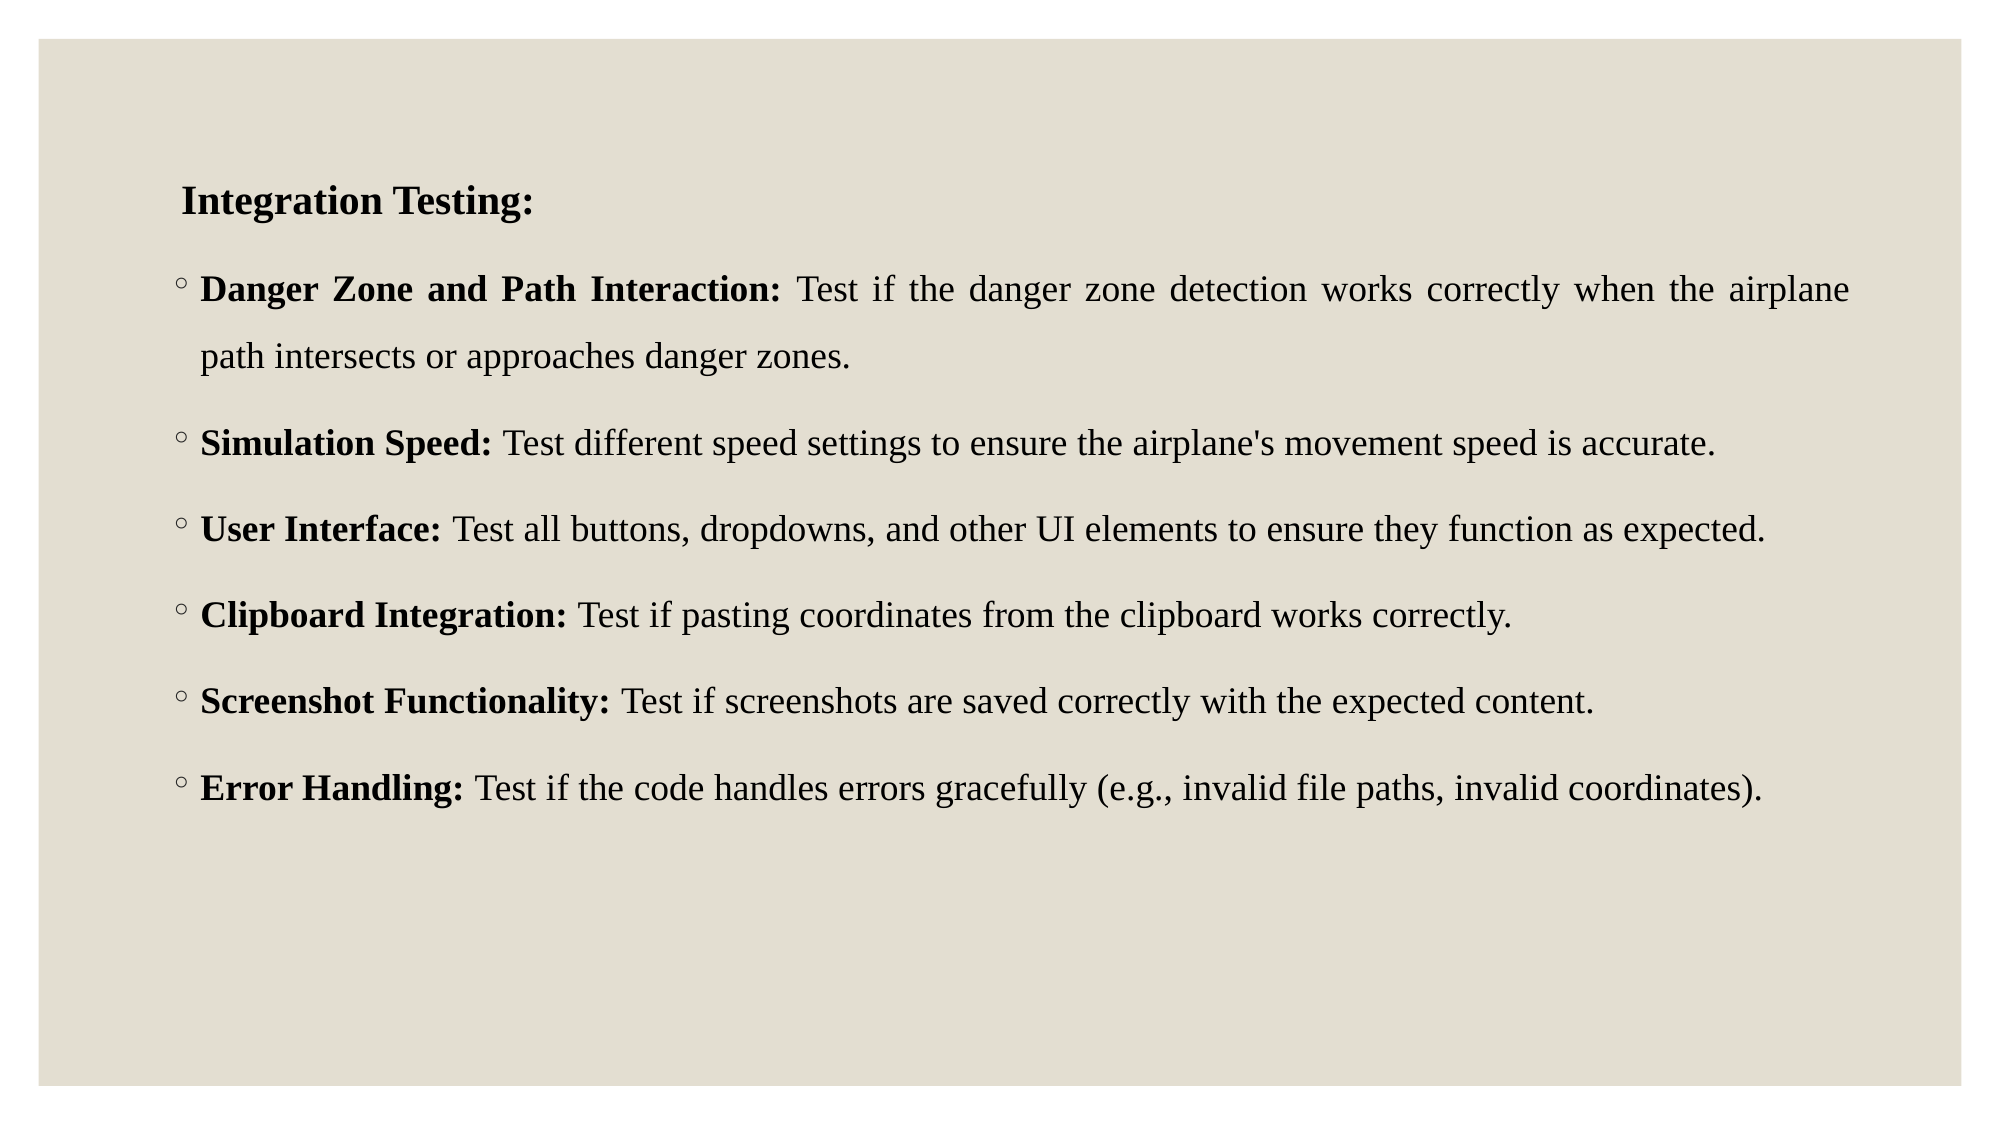

Integration Testing:
Danger Zone and Path Interaction: Test if the danger zone detection works correctly when the airplane path intersects or approaches danger zones.
Simulation Speed: Test different speed settings to ensure the airplane's movement speed is accurate.
User Interface: Test all buttons, dropdowns, and other UI elements to ensure they function as expected.
Clipboard Integration: Test if pasting coordinates from the clipboard works correctly.
Screenshot Functionality: Test if screenshots are saved correctly with the expected content.
Error Handling: Test if the code handles errors gracefully (e.g., invalid file paths, invalid coordinates).